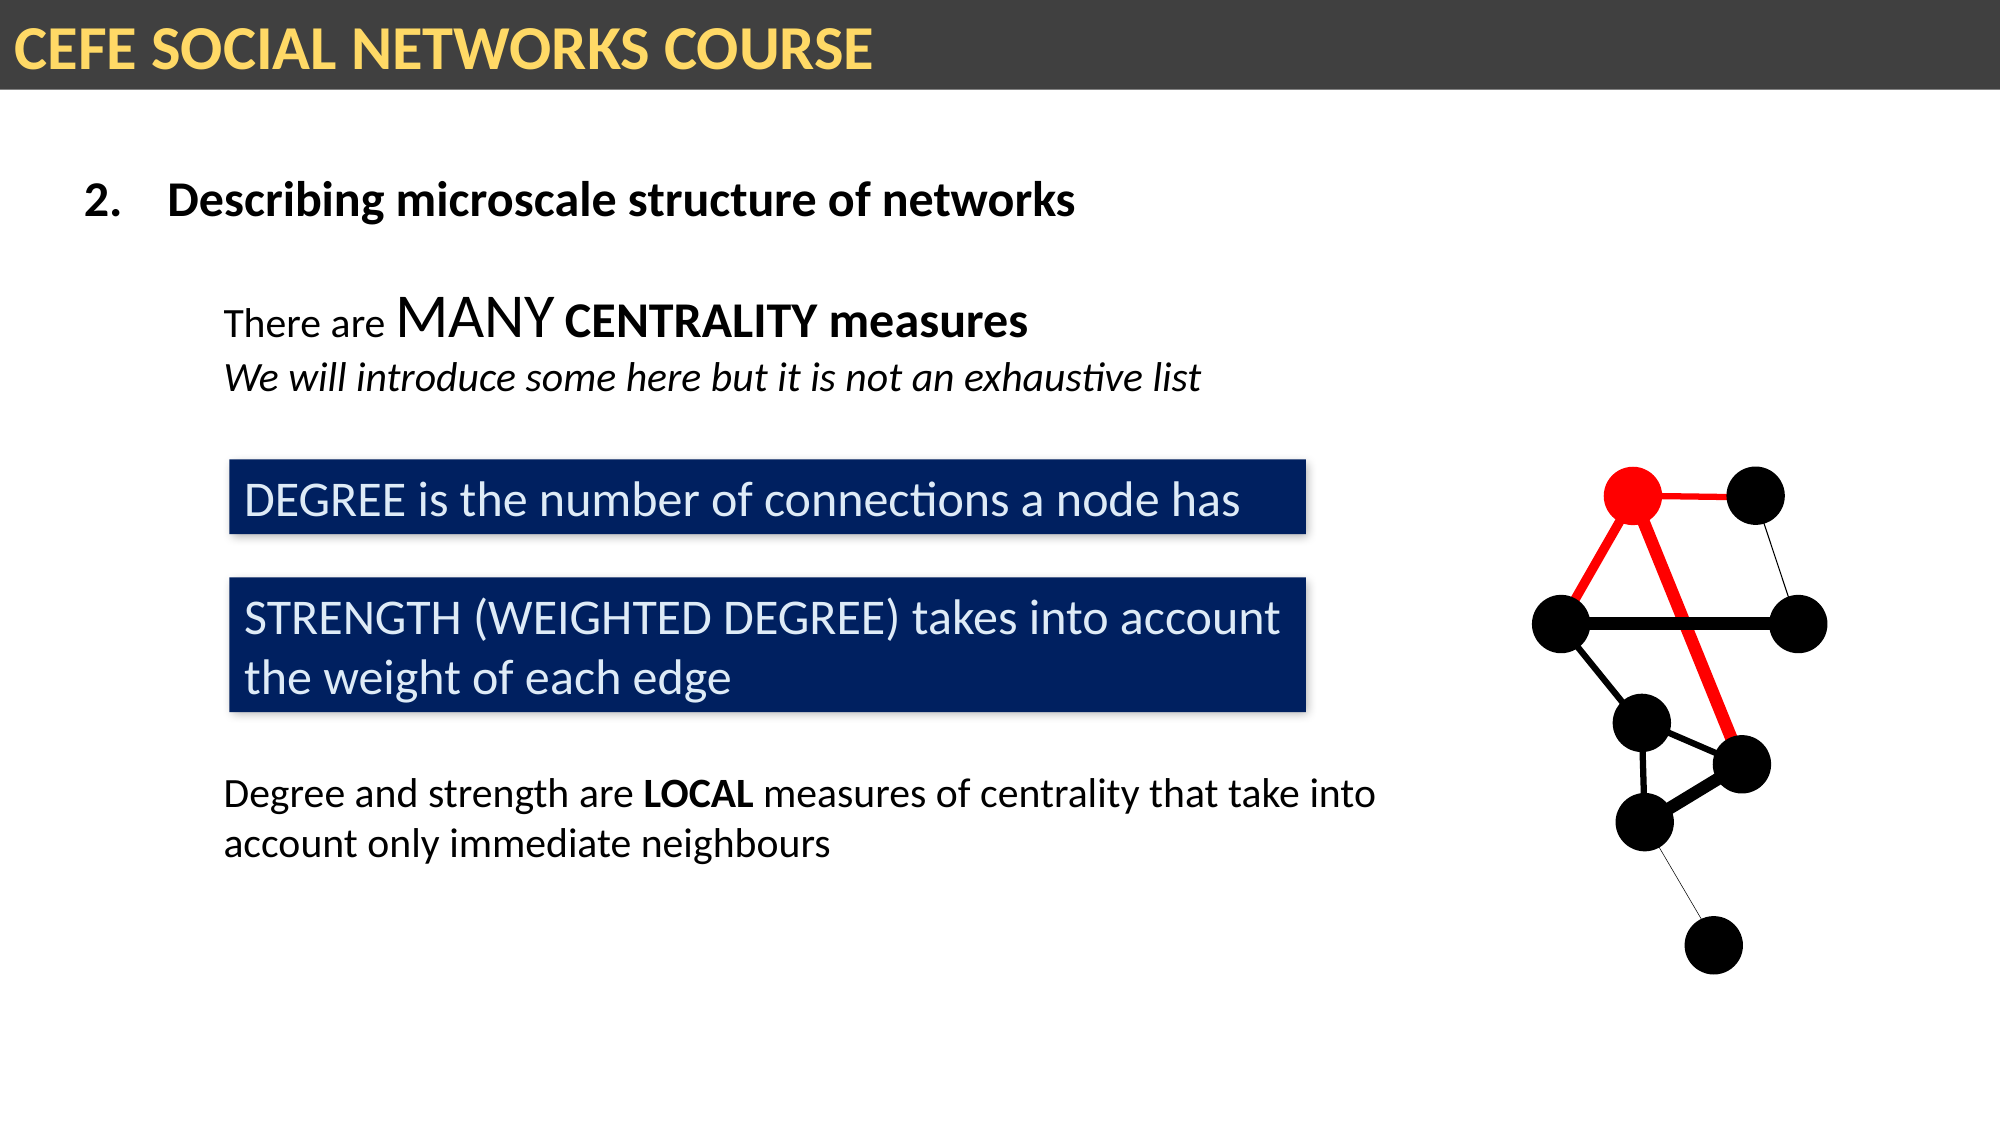

CEFE SOCIAL NETWORKS COURSE
2.    Describing microscale structure of networks
There are MANY CENTRALITY measures
We will introduce some here but it is not an exhaustive list

DEGREE is the number of connections a node has

STRENGTH (WEIGHTED DEGREE) takes into account the weight of each edge
Degree and strength are LOCAL measures of centrality that take into account only immediate neighbours